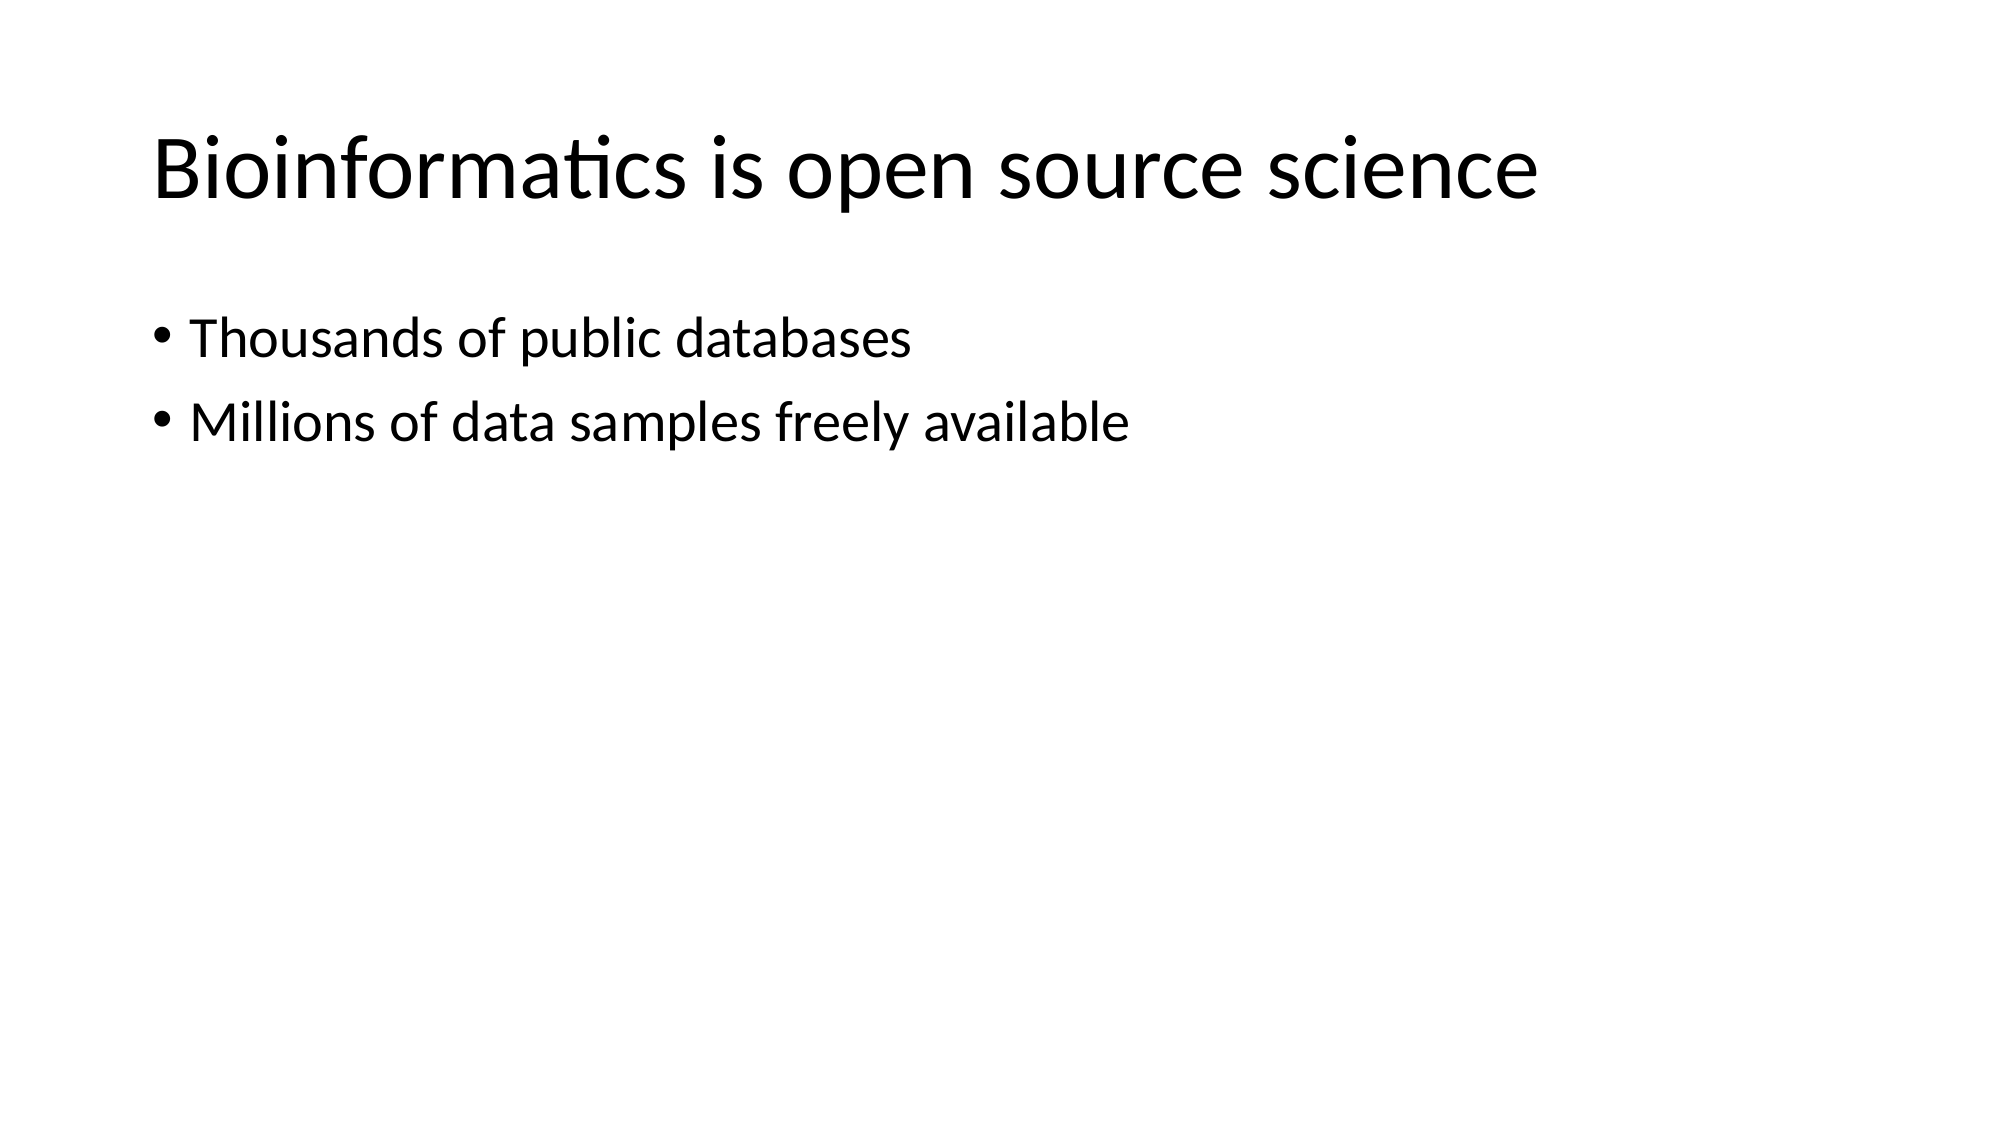

# Bioinformatics is open source science
Thousands of public databases
Millions of data samples freely available